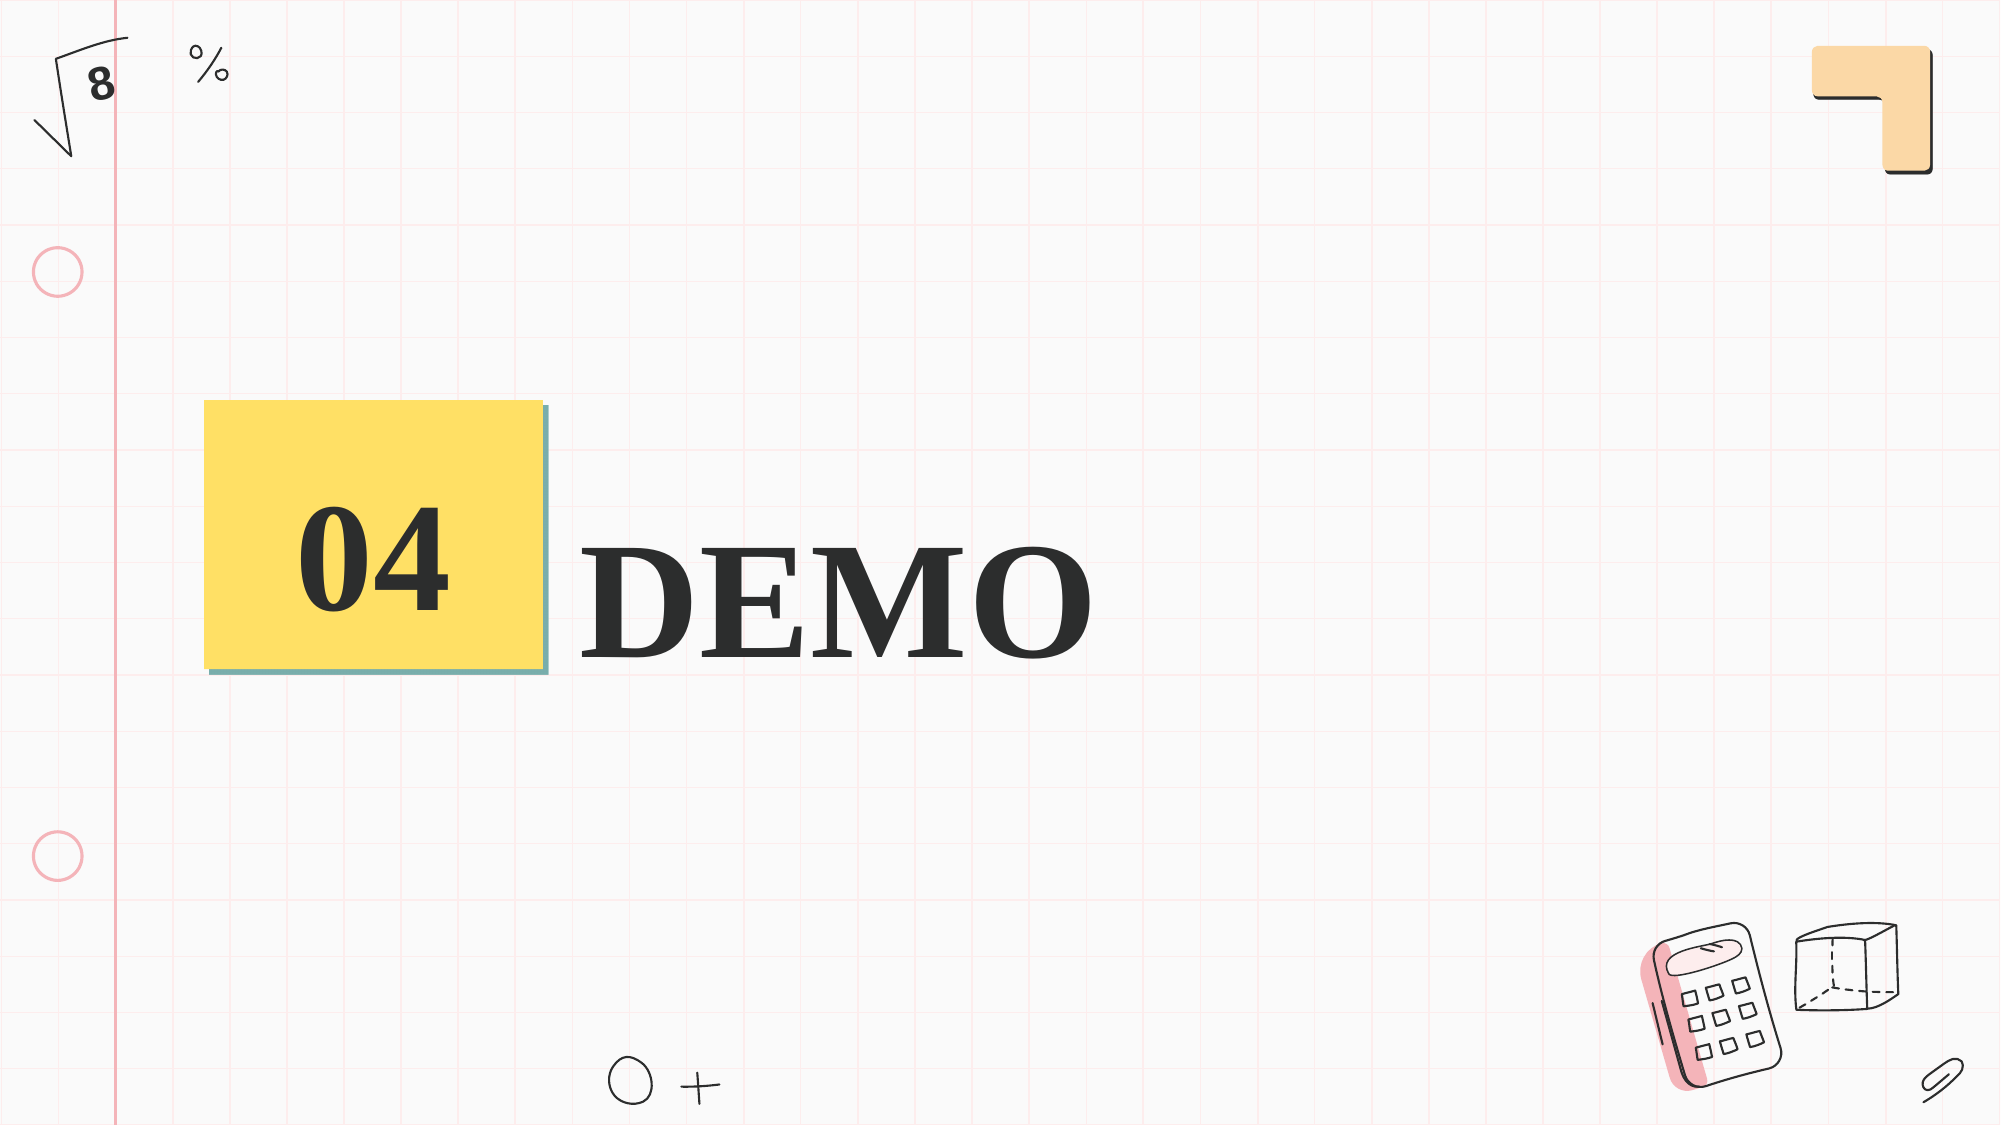

02
PROCEDURE
04
DEMO
04
03
TRIGGER
PACKAGE